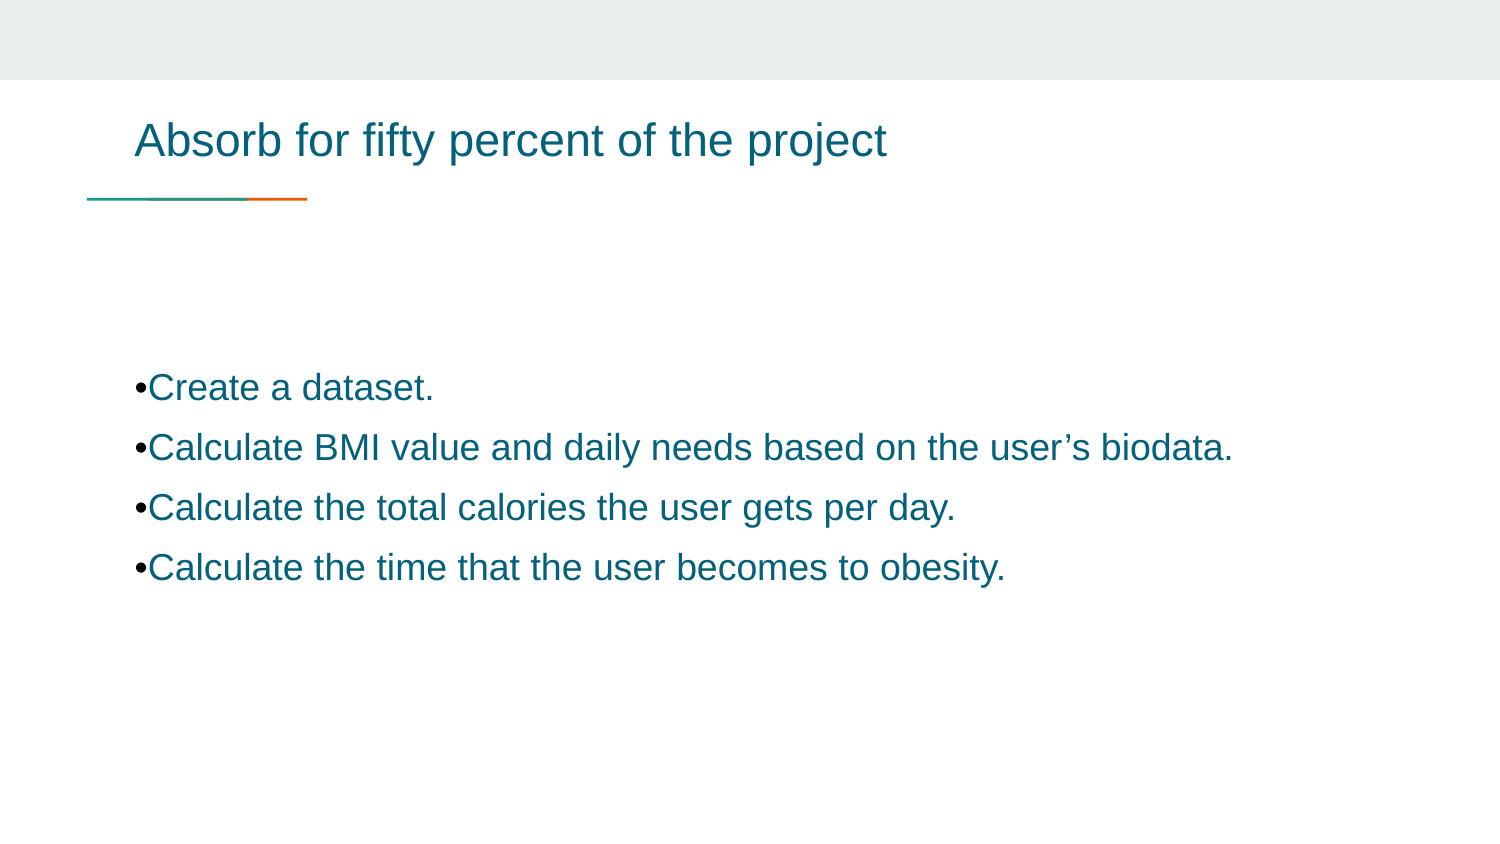

# Absorb for fifty percent of the project
•Create a dataset.
•Calculate BMI value and daily needs based on the user’s biodata.
•Calculate the total calories the user gets per day.
•Calculate the time that the user becomes to obesity.